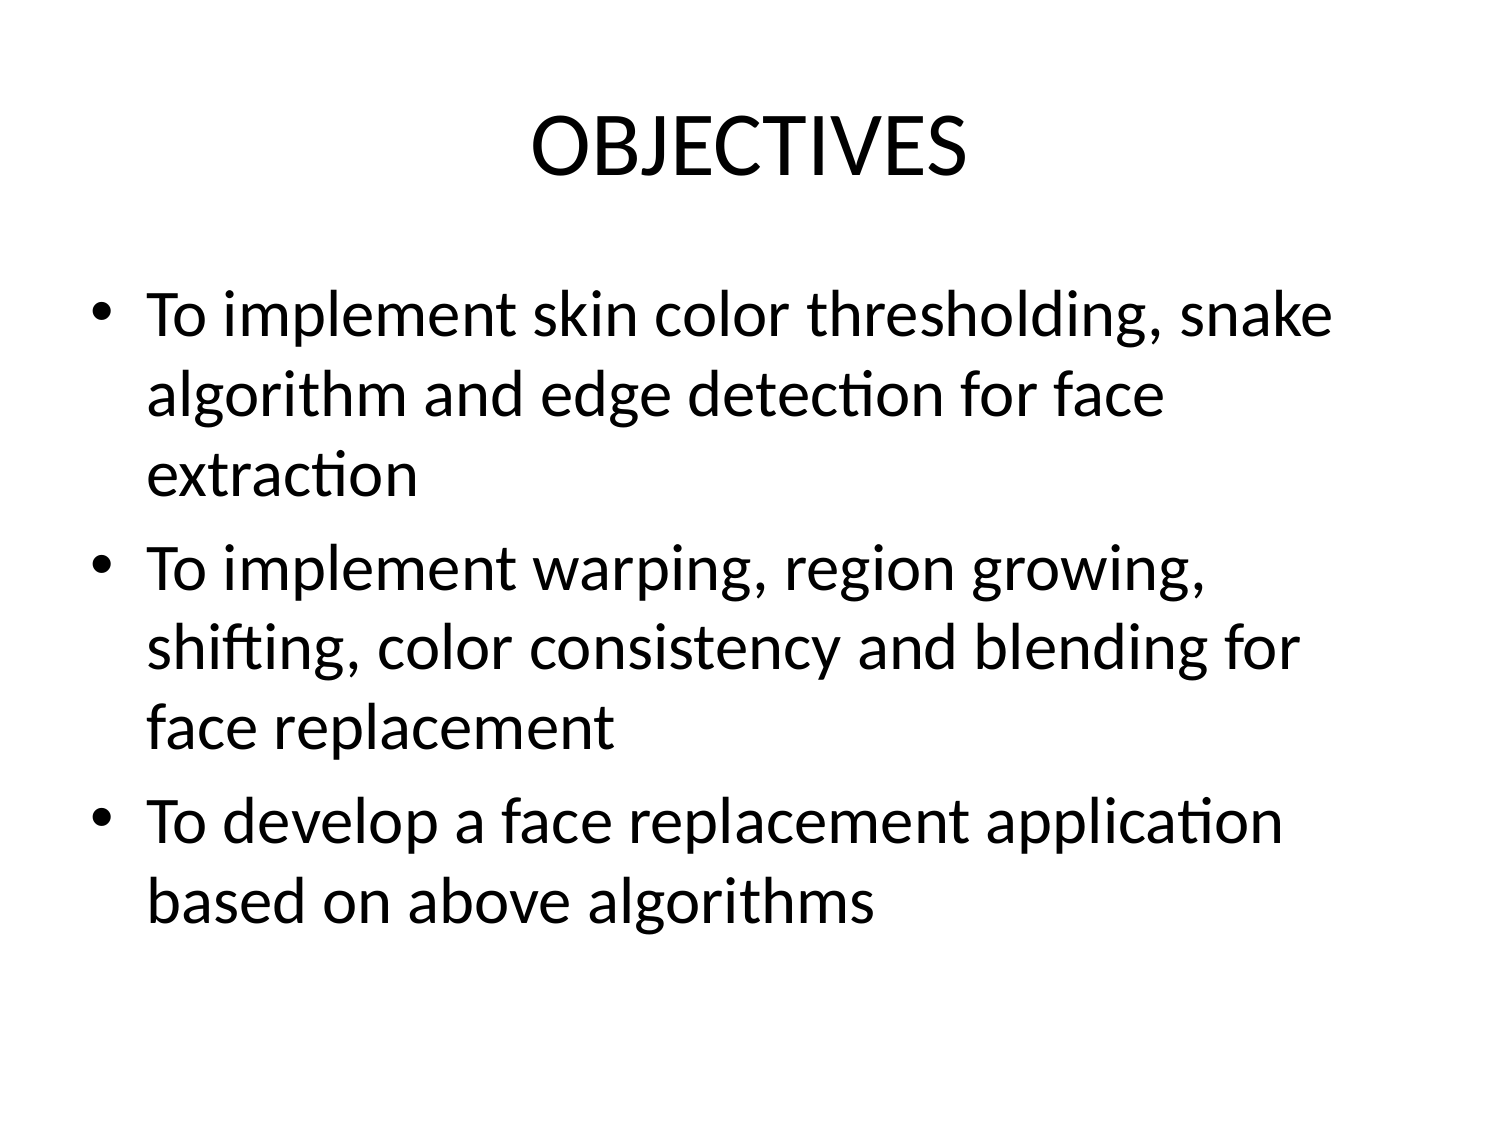

# OBJECTIVES
To implement skin color thresholding, snake algorithm and edge detection for face extraction
To implement warping, region growing, shifting, color consistency and blending for face replacement
To develop a face replacement application based on above algorithms